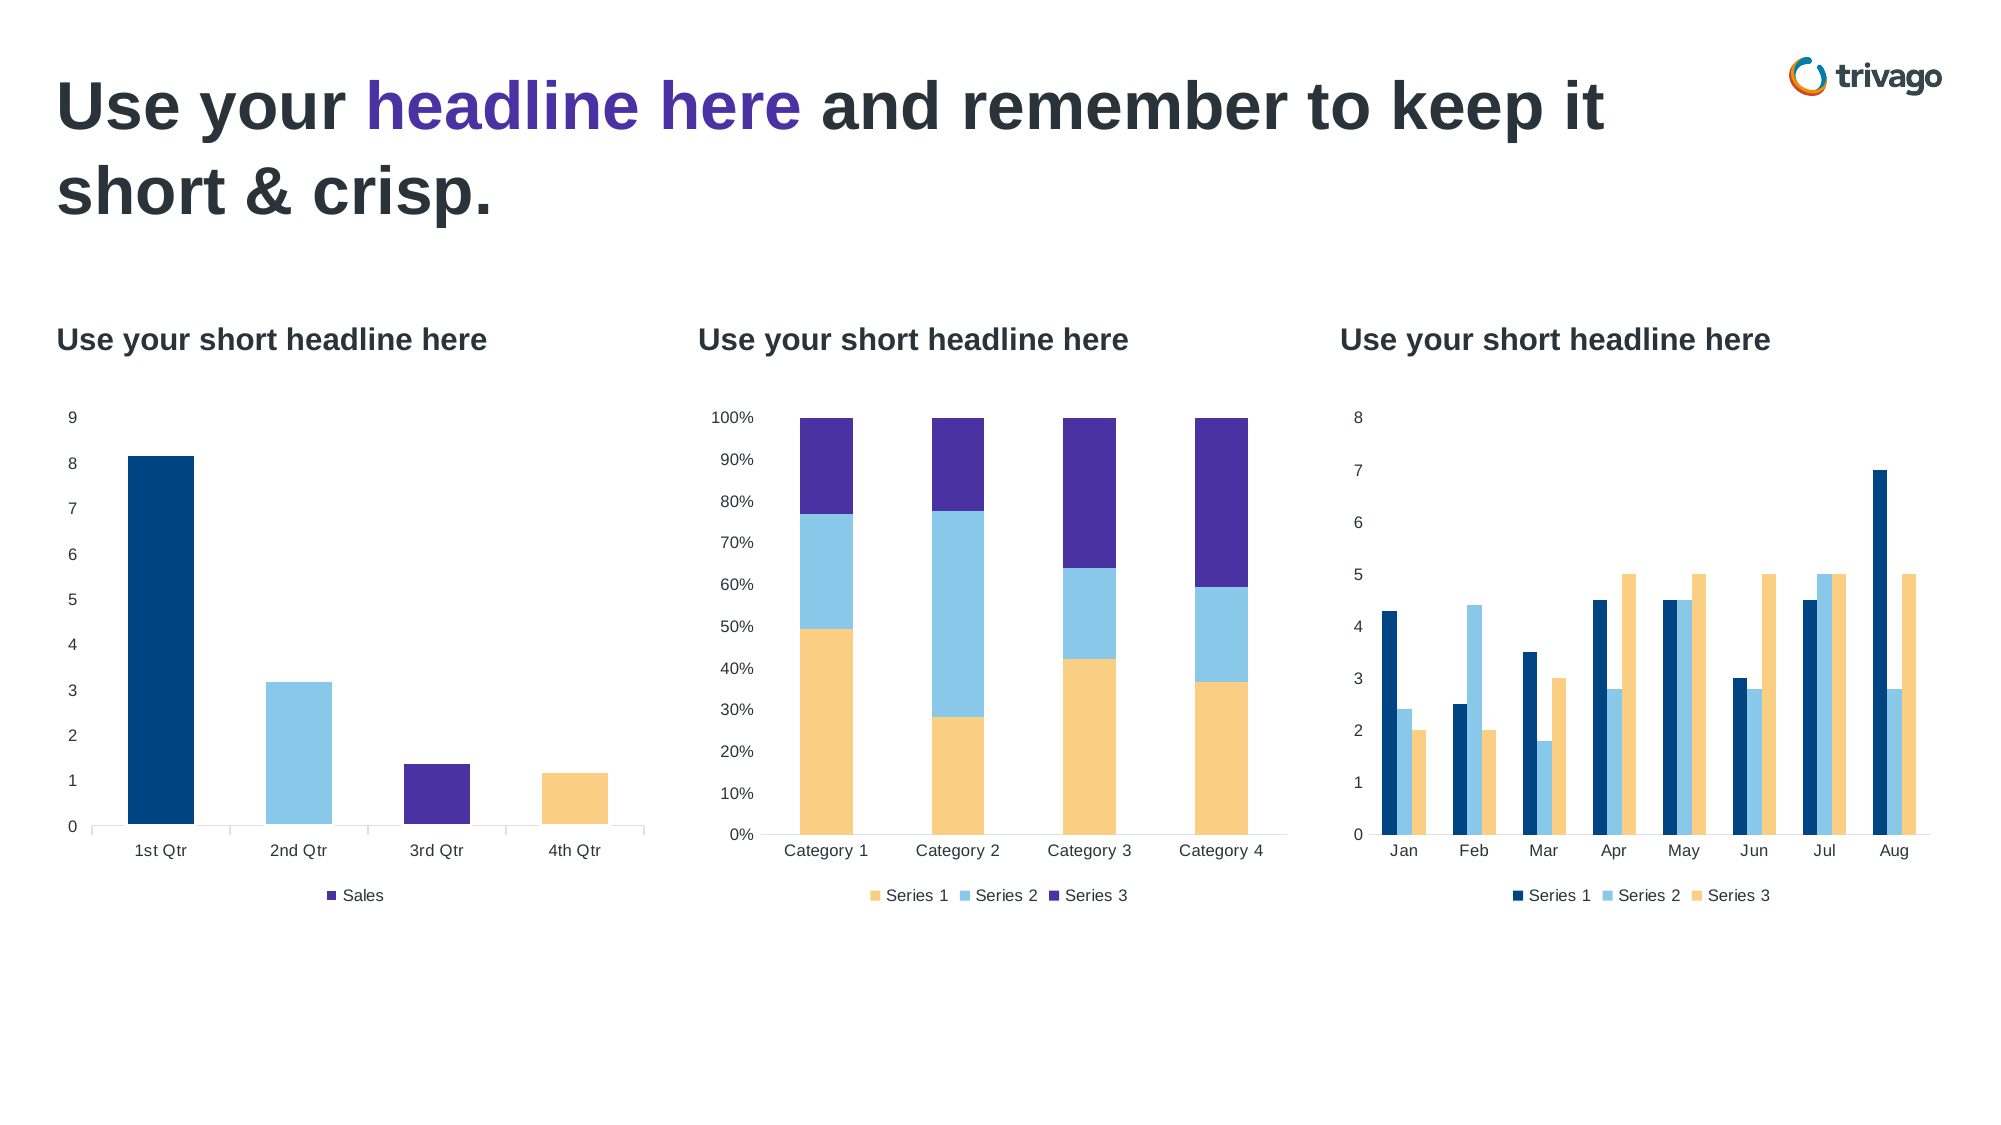

# Use your headline here and remember to keep it short & crisp.
Use your short headline here
Use your short headline here
Use your short headline here

### Chart

| Category | Sales |
|---|---|
| 1st Qtr | 8.2 |
| 2nd Qtr | 3.2 |
| 3rd Qtr | 1.4 |
| 4th Qtr | 1.2 |

### Chart

| Category | Series 1 | Series 2 | Series 3 |
|---|---|---|---|
| Category 1 | 4.3 | 2.4 | 2.0 |
| Category 2 | 2.5 | 4.4 | 2.0 |
| Category 3 | 3.5 | 1.8 | 3.0 |
| Category 4 | 4.5 | 2.8 | 5.0 |

### Chart

| Category | Series 1 | Series 2 | Series 3 |
|---|---|---|---|
| Jan | 4.3 | 2.4 | 2.0 |
| Feb | 2.5 | 4.4 | 2.0 |
| Mar | 3.5 | 1.8 | 3.0 |
| Apr | 4.5 | 2.8 | 5.0 |
| May | 4.5 | 4.5 | 5.0 |
| Jun | 3.0 | 2.8 | 5.0 |
| Jul | 4.5 | 5.0 | 5.0 |
| Aug | 7.0 | 2.8 | 5.0 |